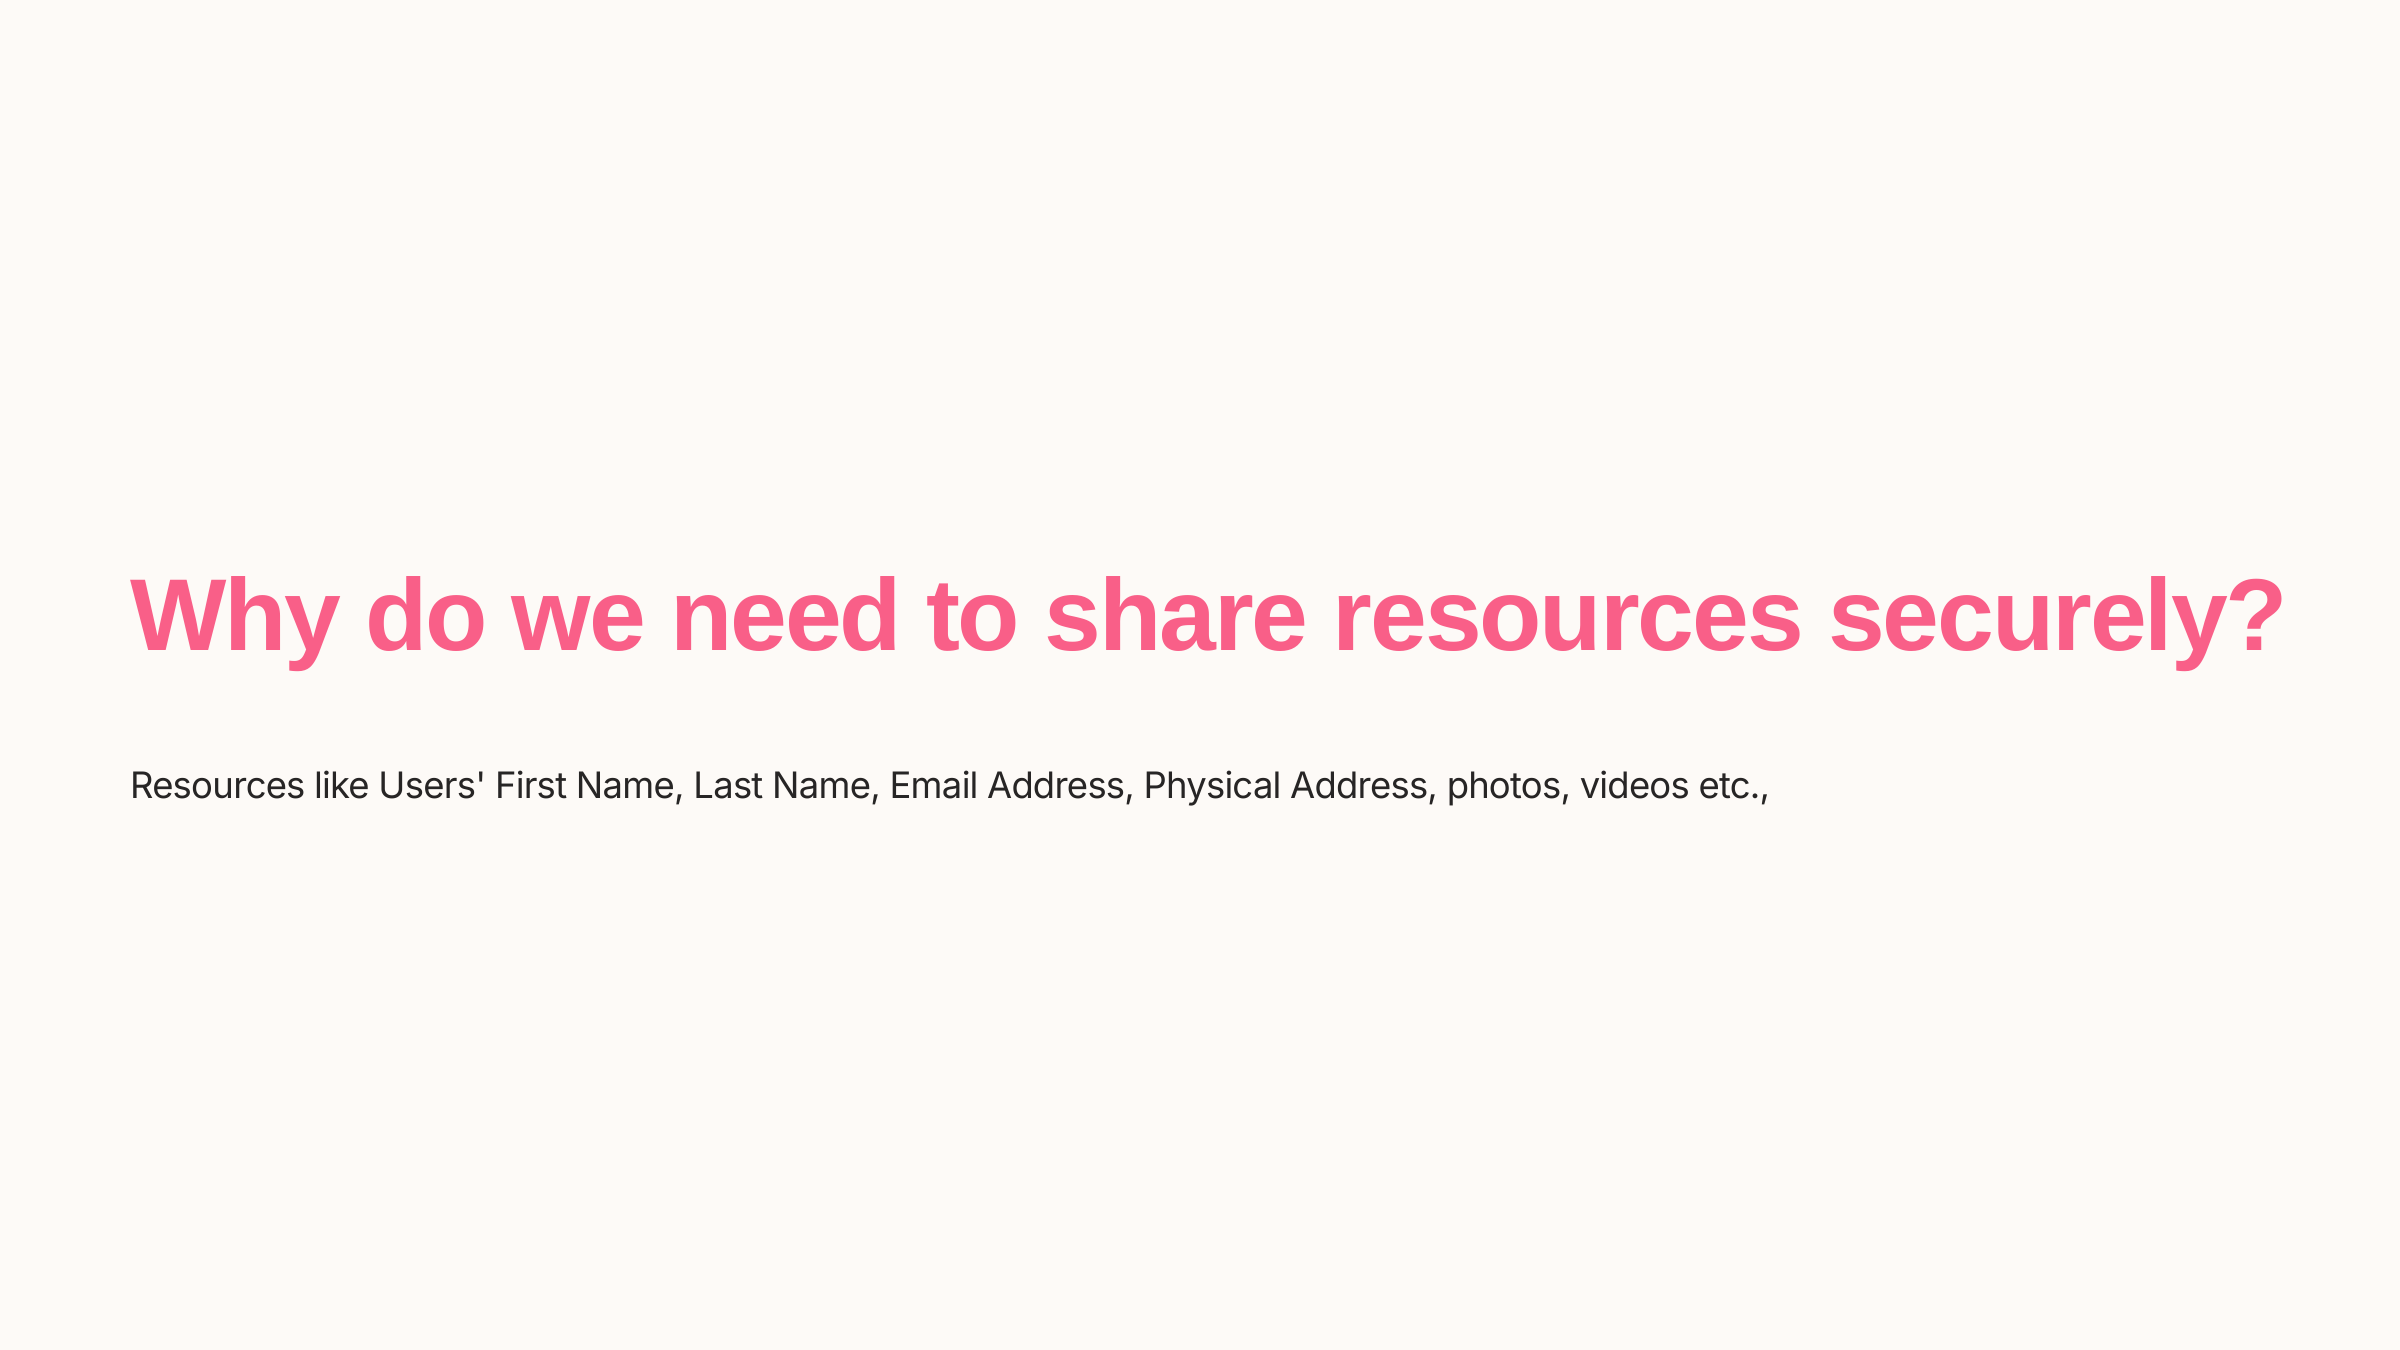

Why do we need to share resources securely?
Resources like Users' First Name, Last Name, Email Address, Physical Address, photos, videos etc.,